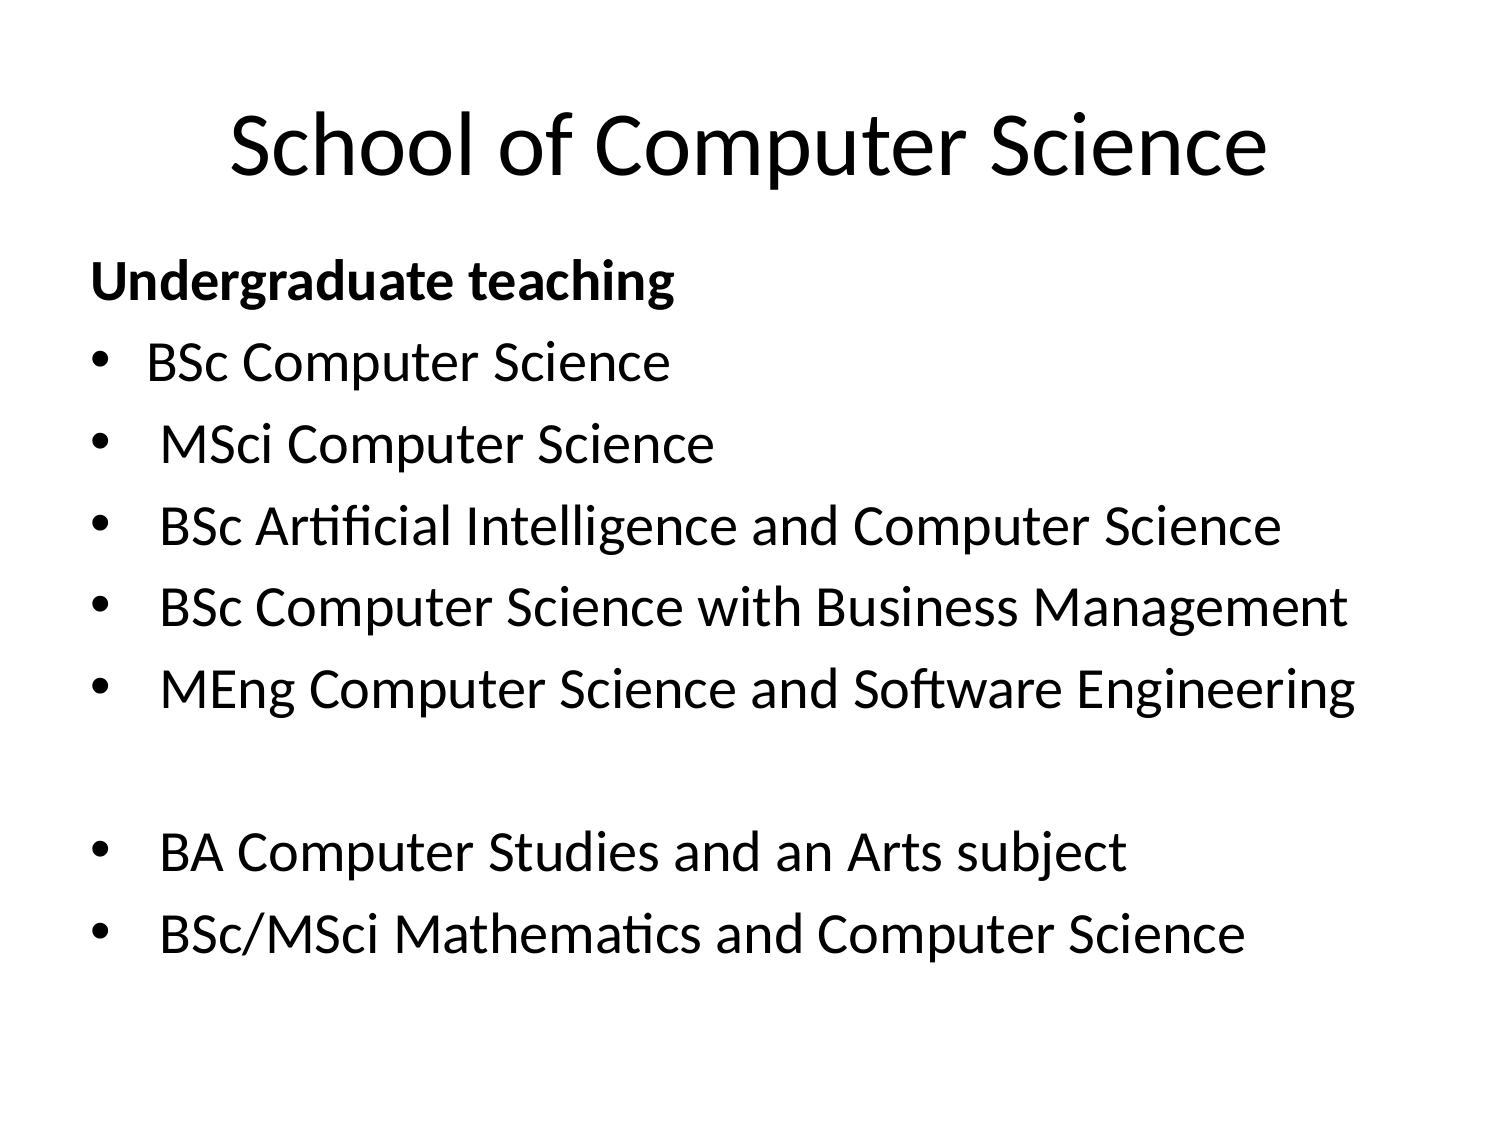

# School of Computer Science
Undergraduate teaching
BSc Computer Science
 MSci Computer Science
 BSc Artificial Intelligence and Computer Science
 BSc Computer Science with Business Management
 MEng Computer Science and Software Engineering

 BA Computer Studies and an Arts subject
 BSc/MSci Mathematics and Computer Science